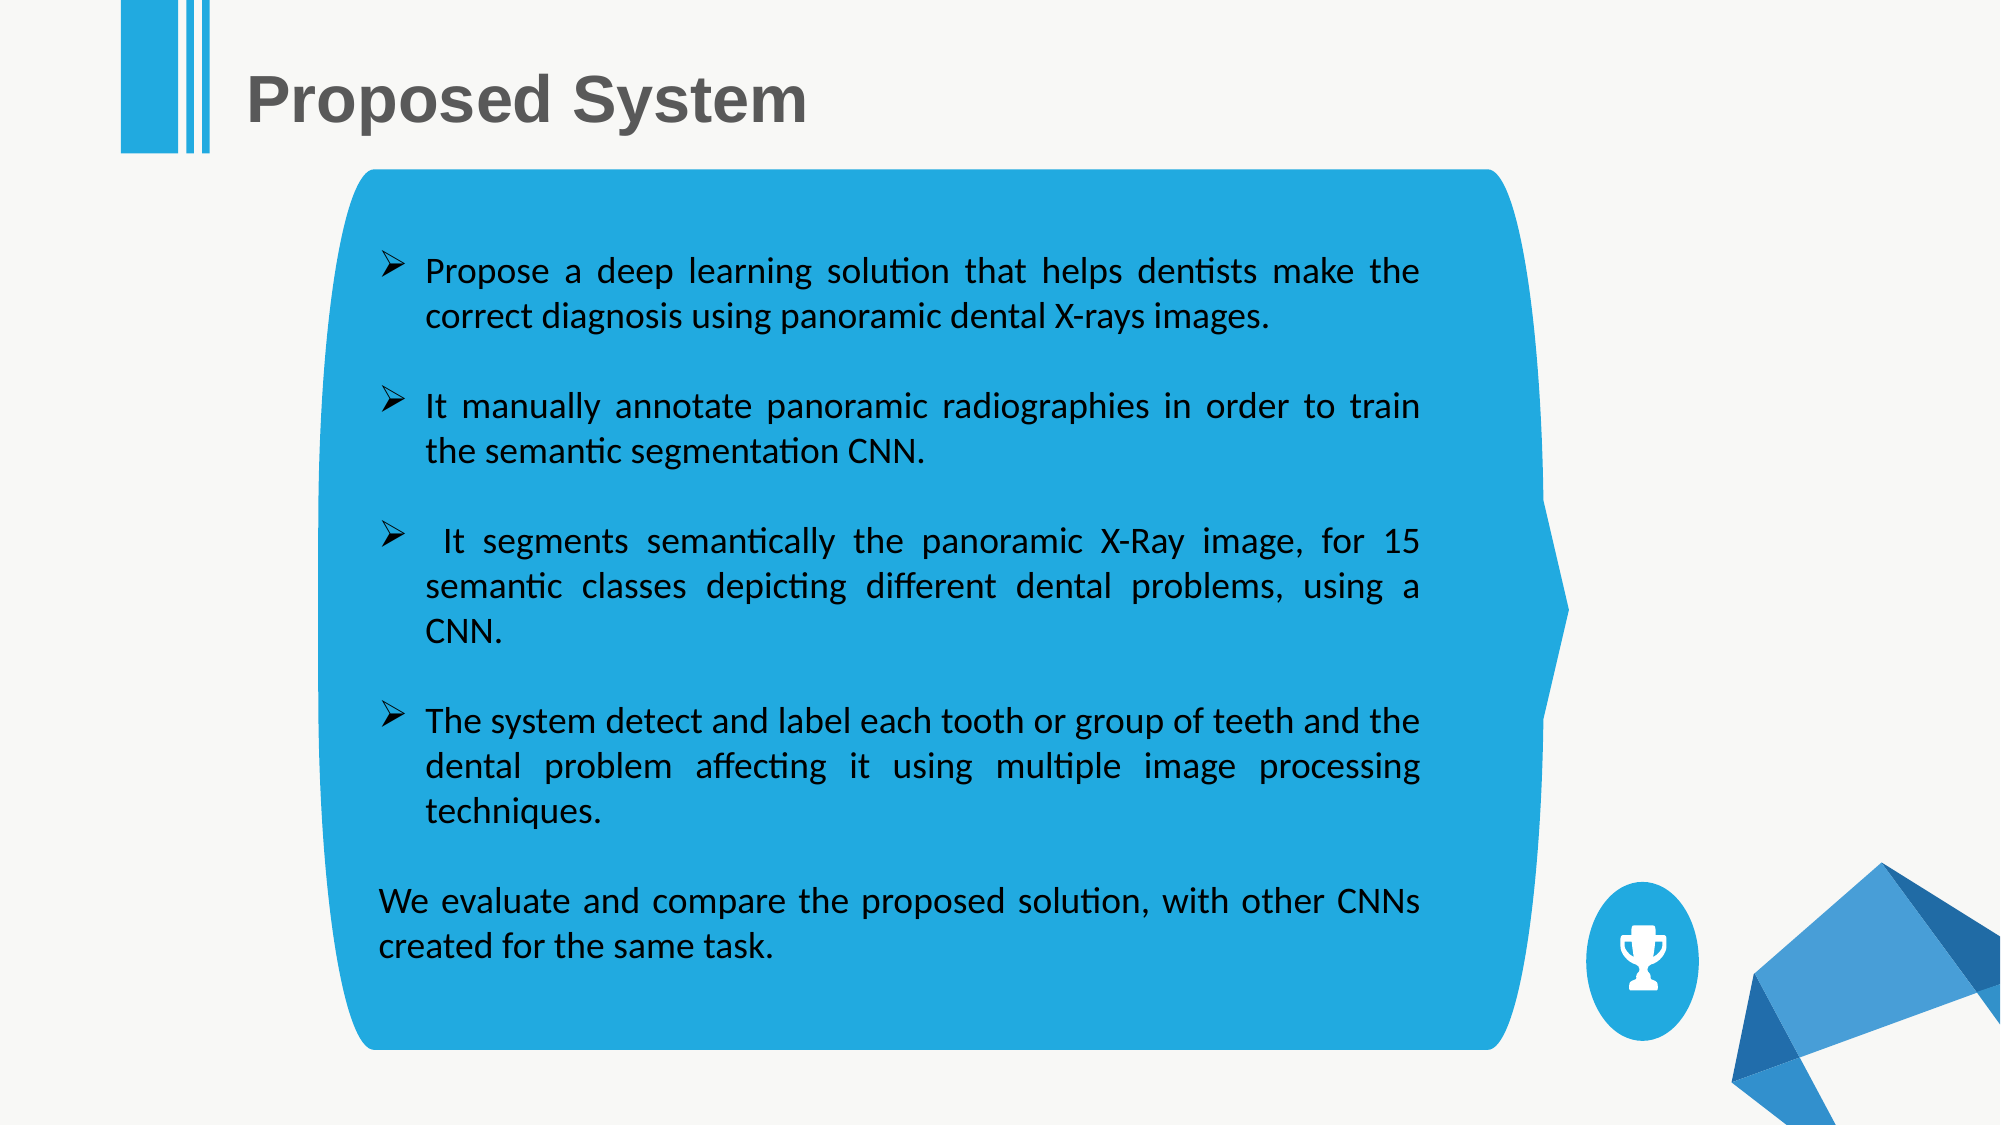

Proposed System

Propose a deep learning solution that helps dentists make the correct diagnosis using panoramic dental X-rays images.

It manually annotate panoramic radiographies in order to train the semantic segmentation CNN.

 It segments semantically the panoramic X-Ray image, for 15 semantic classes depicting different dental problems, using a CNN.

The system detect and label each tooth or group of teeth and the dental problem affecting it using multiple image processing techniques.

We evaluate and compare the proposed solution, with other CNNs created for the same task.